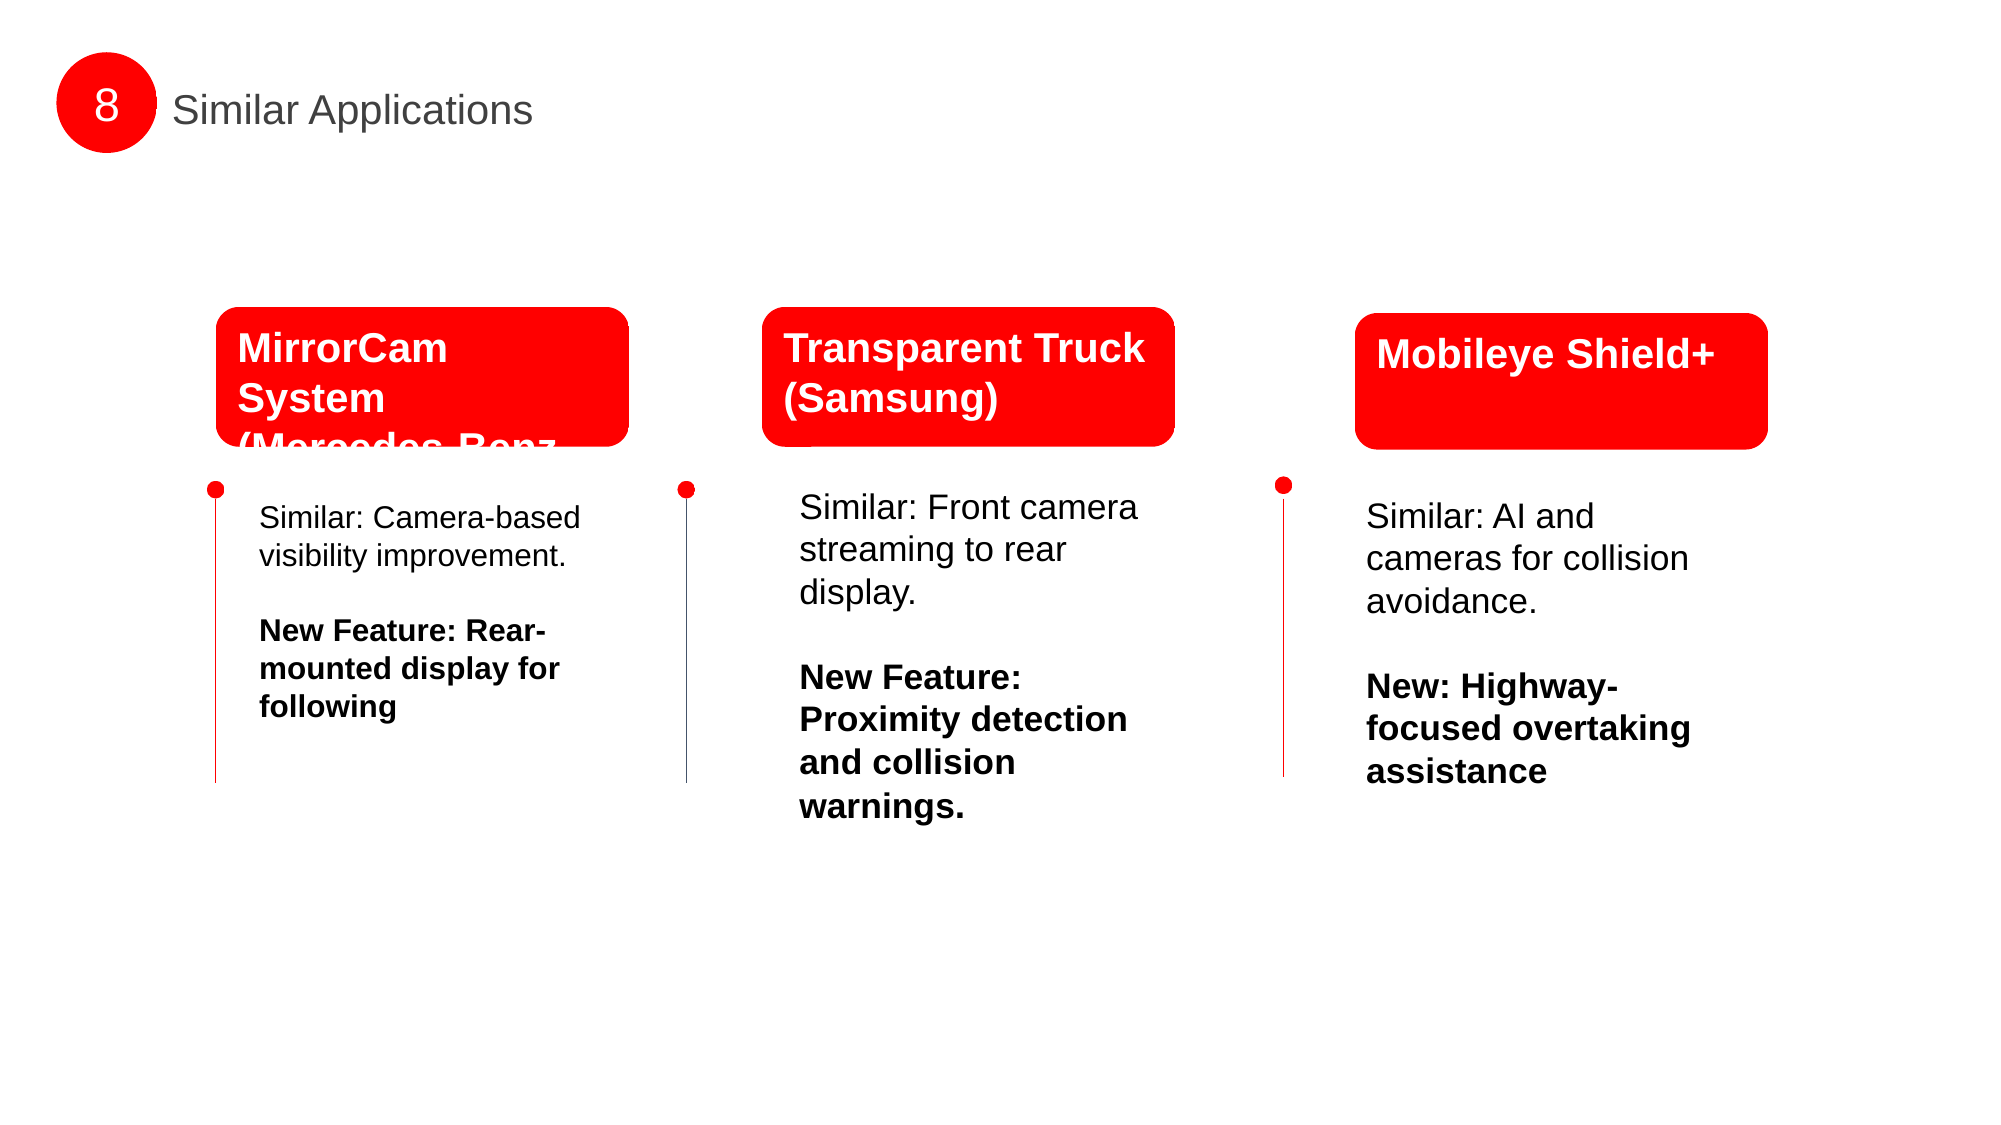

8
Similar Applications
MirrorCam System (Mercedes-Benz
Transparent Truck (Samsung)
Mobileye Shield+
Similar: Front camera streaming to rear display.

New Feature: Proximity detection and collision warnings.

Similar: AI and cameras for collision avoidance.

New: Highway-focused overtaking assistance.
Similar: Camera-based visibility improvement.

New Feature: Rear-mounted display for following vehicles.